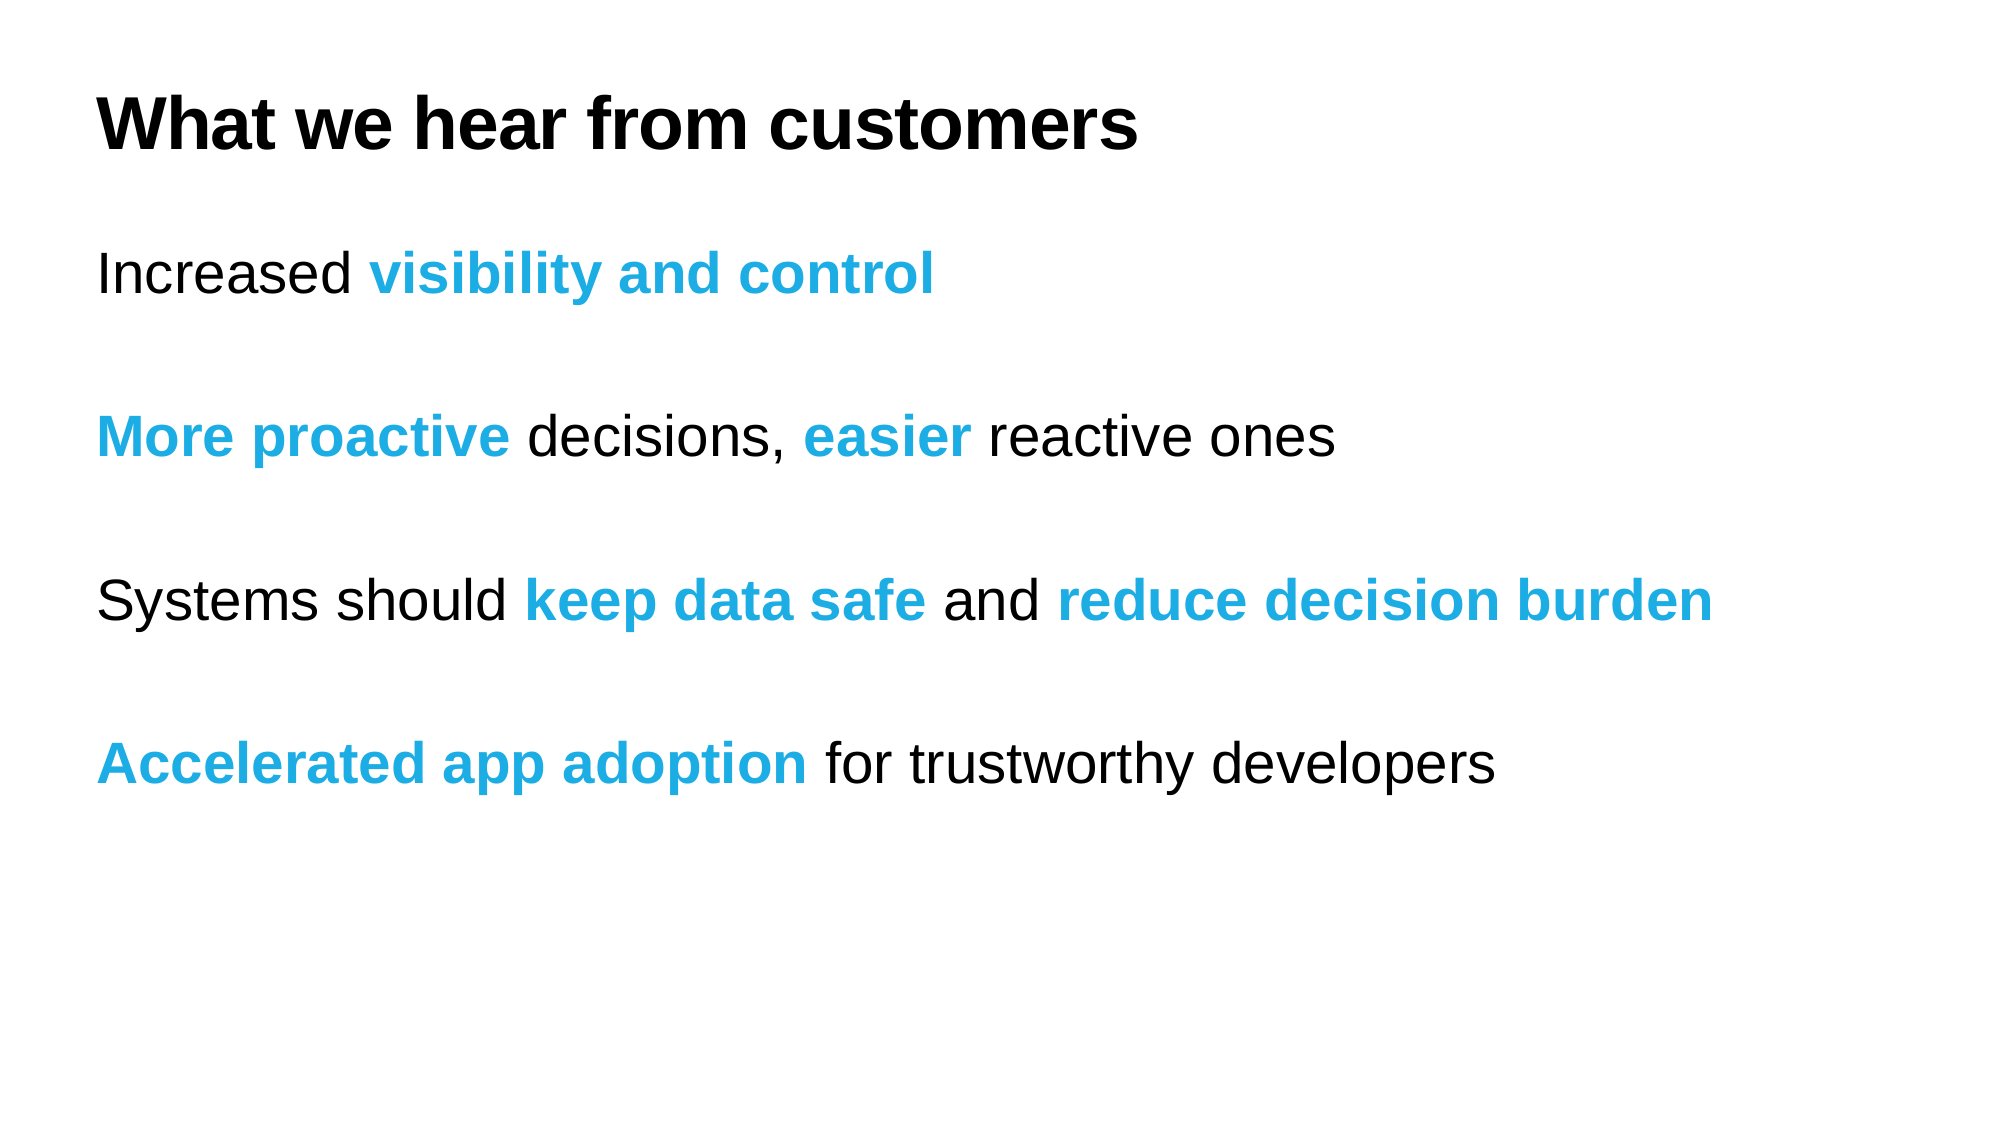

# What we hear from customers
Increased visibility and control

More proactive decisions, easier reactive ones

Systems should keep data safe and reduce decision burden

Accelerated app adoption for trustworthy developers